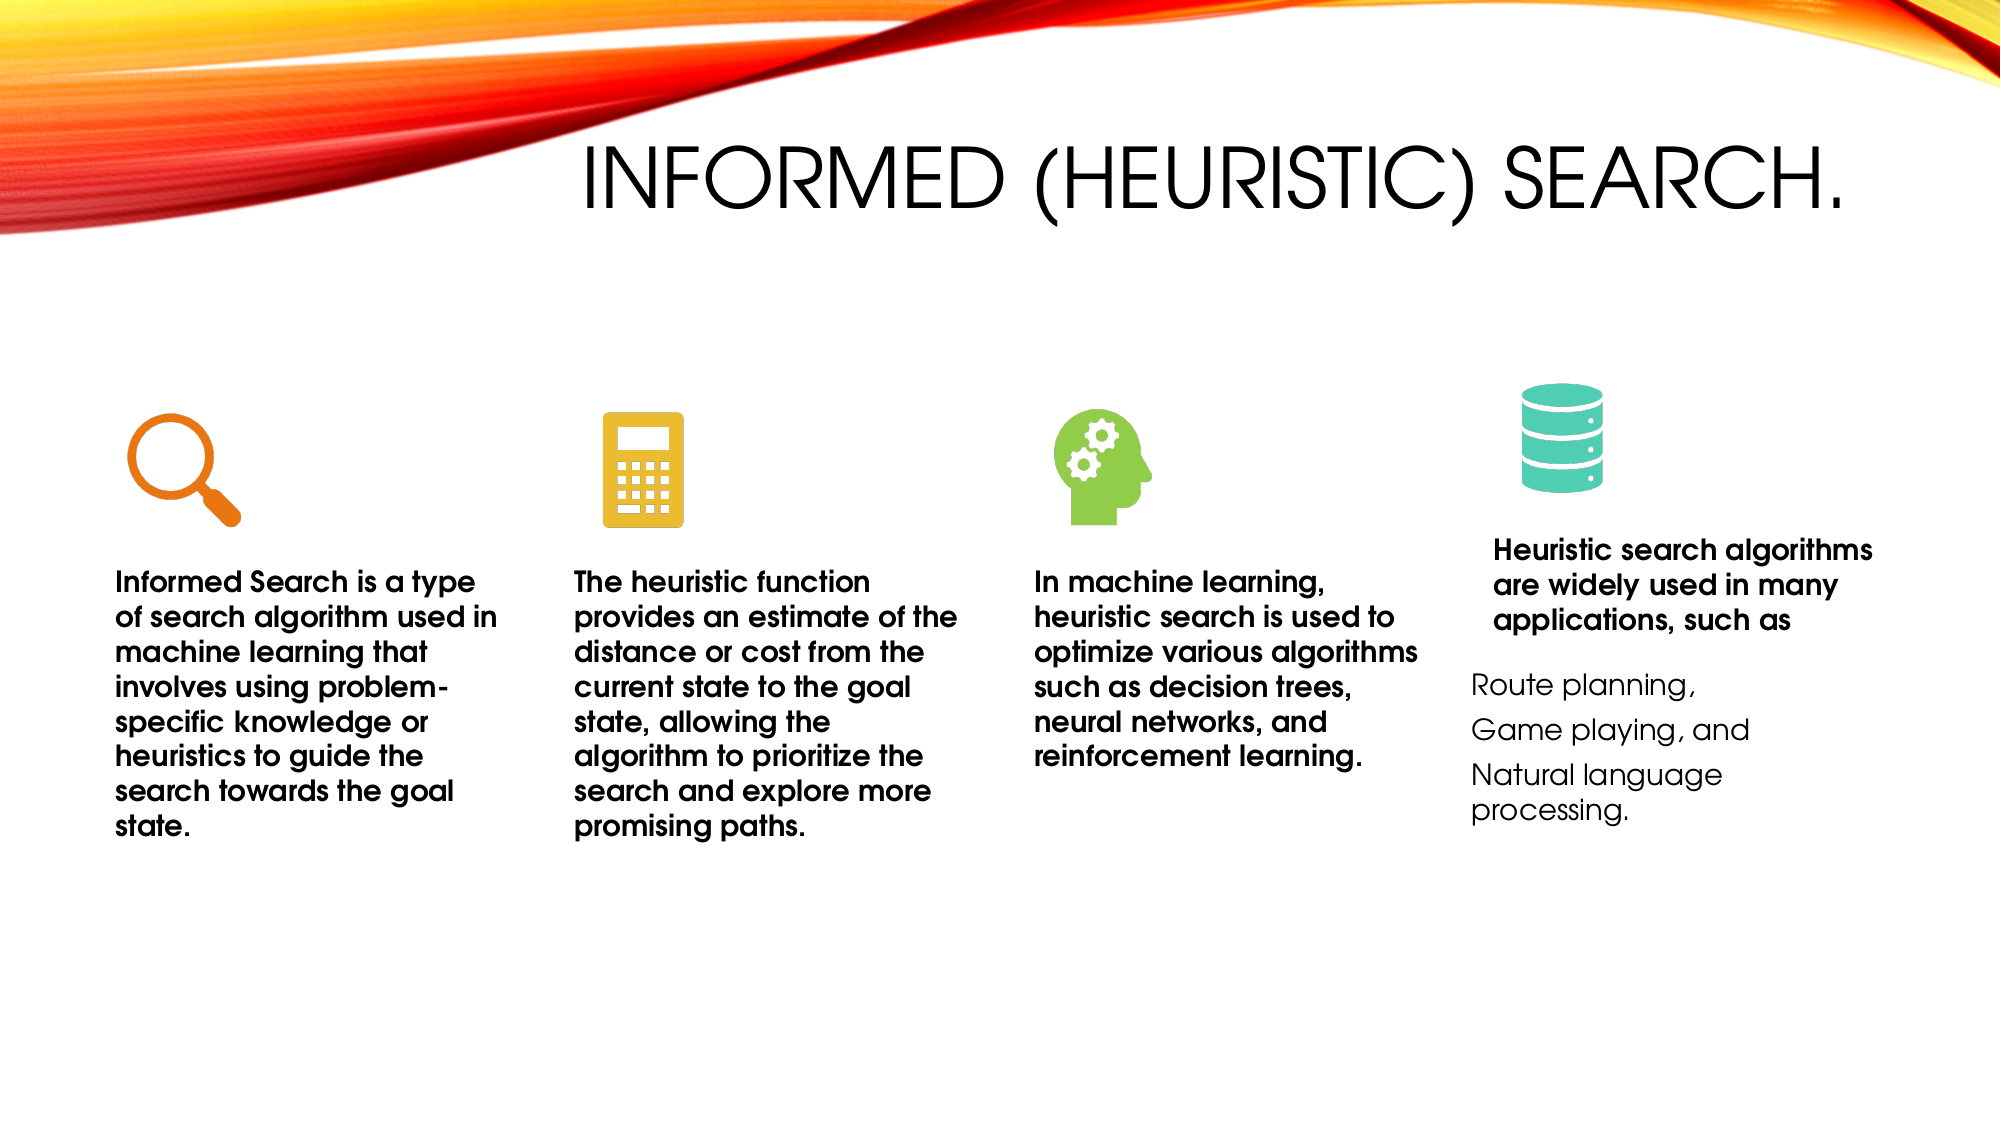

# Informed (heuristic) search.
Informed Search is a type of search algorithm used in machine learning that involves using problem-specific knowledge or heuristics to guide the search towards the goal state.
The heuristic function provides an estimate of the distance or cost from the current state to the goal state, allowing the algorithm to prioritize the search and explore more promising paths.
In machine learning, heuristic search is used to optimize various algorithms such as decision trees, neural networks, and reinforcement learning.
Heuristic search algorithms are widely used in many applications, such as
Route planning,
Game playing, and
Natural language processing.